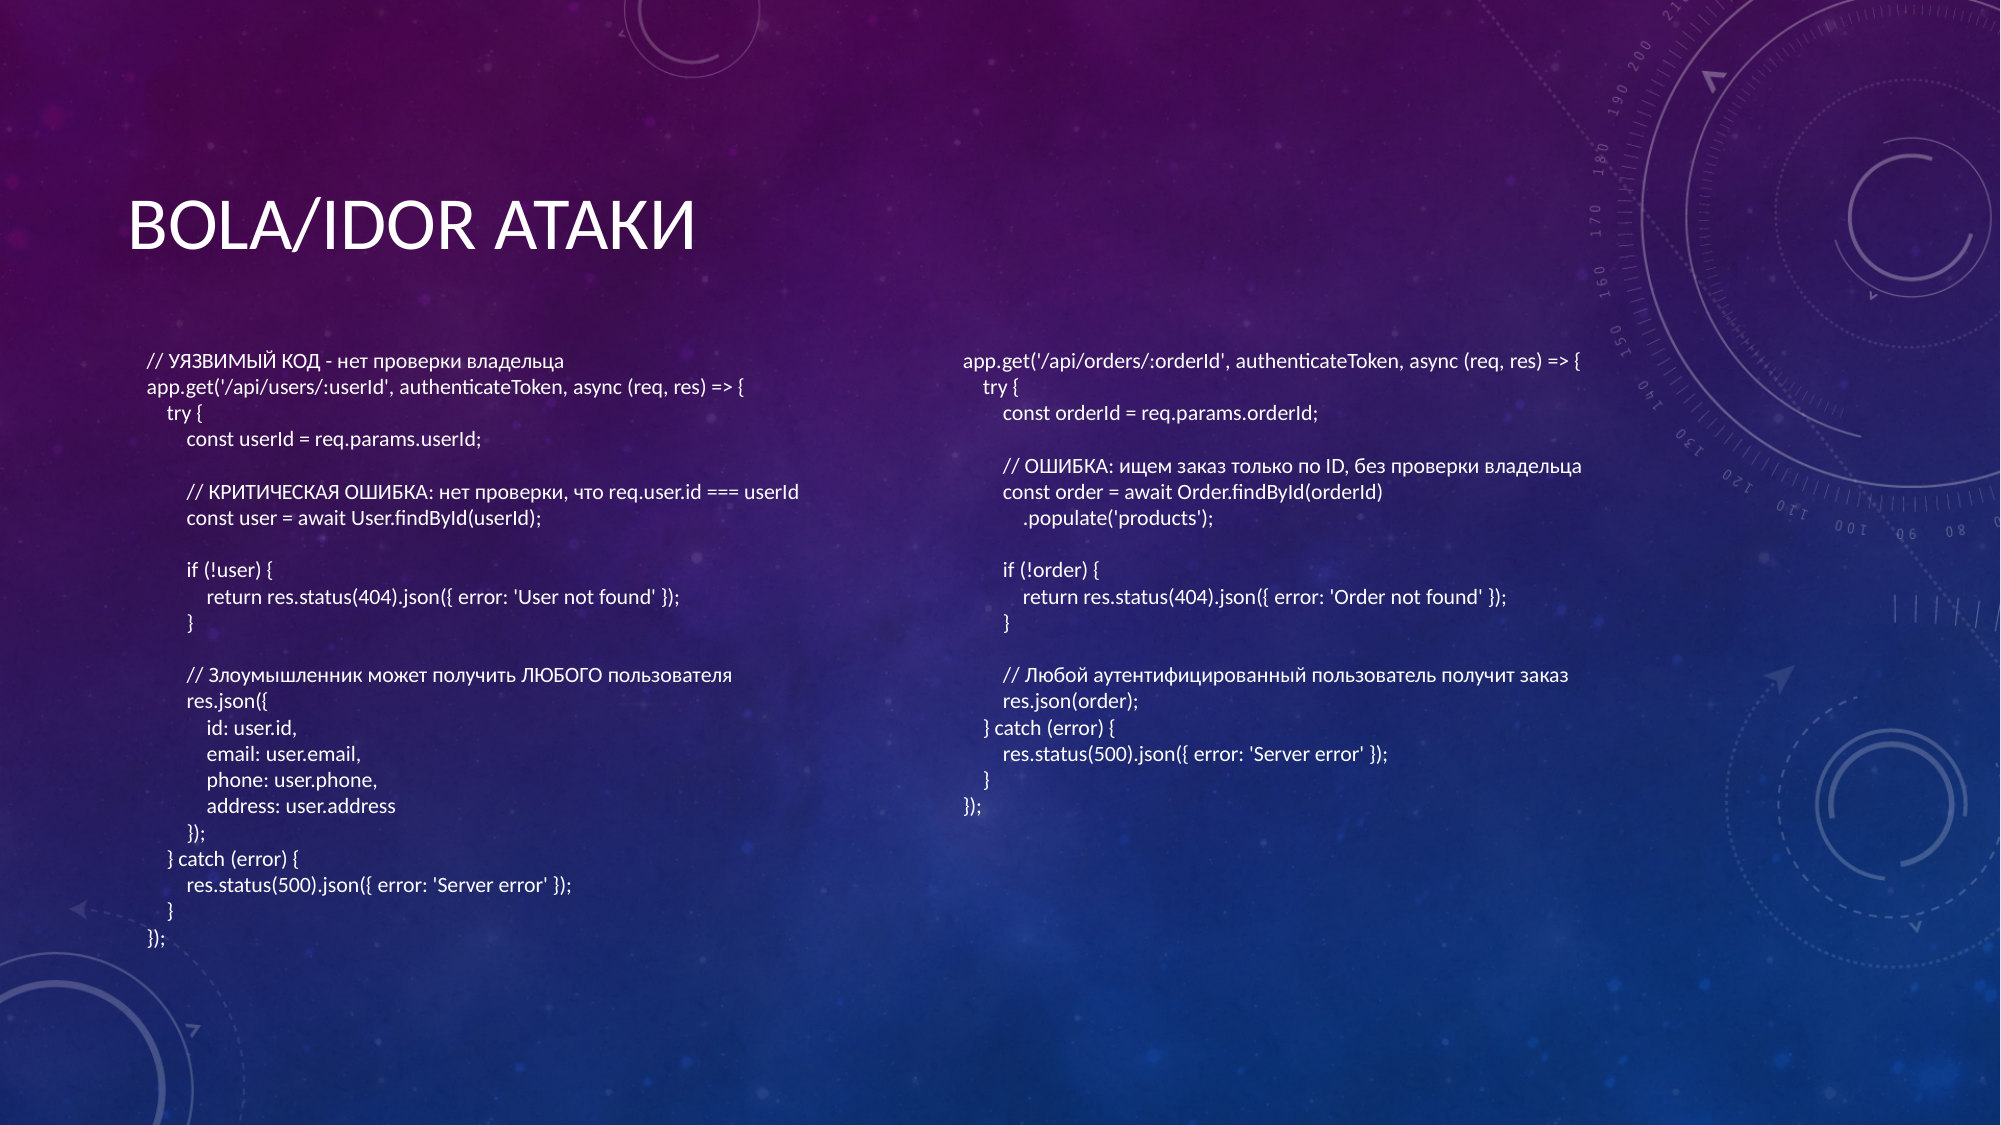

# BOLA/IDOR Атаки
// УЯЗВИМЫЙ КОД - нет проверки владельца
app.get('/api/users/:userId', authenticateToken, async (req, res) => {
    try {
        const userId = req.params.userId;

        // КРИТИЧЕСКАЯ ОШИБКА: нет проверки, что req.user.id === userId
        const user = await User.findById(userId);

        if (!user) {
            return res.status(404).json({ error: 'User not found' });
        }

        // Злоумышленник может получить ЛЮБОГО пользователя
        res.json({
            id: user.id,
            email: user.email,
            phone: user.phone,
            address: user.address
        });
    } catch (error) {
        res.status(500).json({ error: 'Server error' });
    }
});

// УЯЗВИМЫЙ КОД для заказов
app.get('/api/orders/:orderId', authenticateToken, async (req, res) => {
    try {
        const orderId = req.params.orderId;

        // ОШИБКА: ищем заказ только по ID, без проверки владельца
        const order = await Order.findById(orderId)
            .populate('products');

        if (!order) {
            return res.status(404).json({ error: 'Order not found' });
        }

        // Любой аутентифицированный пользователь получит заказ
        res.json(order);
    } catch (error) {
        res.status(500).json({ error: 'Server error' });
    }
});